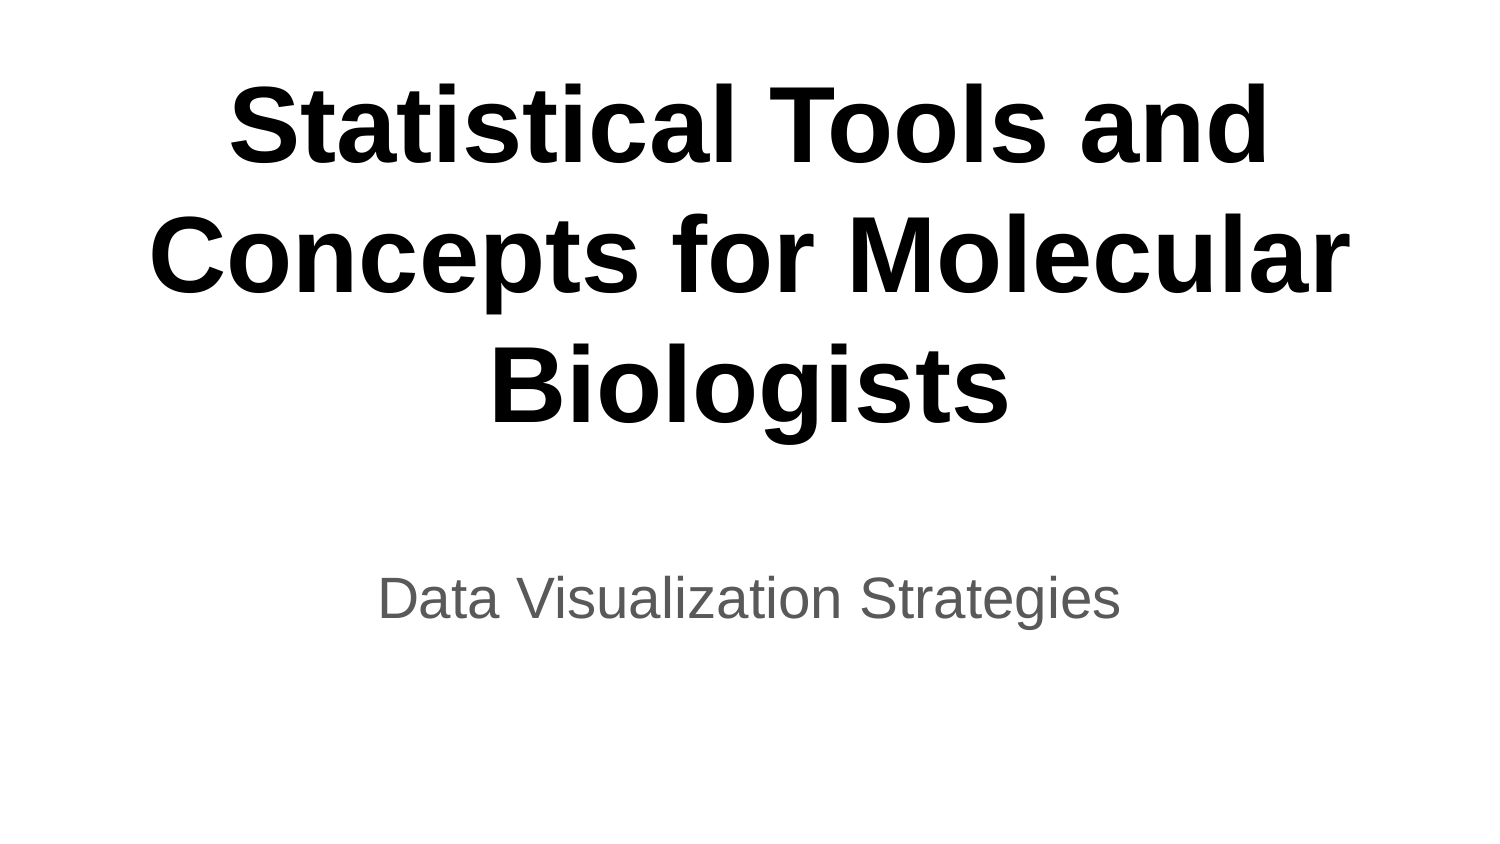

# Statistical Tools and Concepts for Molecular Biologists
Data Visualization Strategies